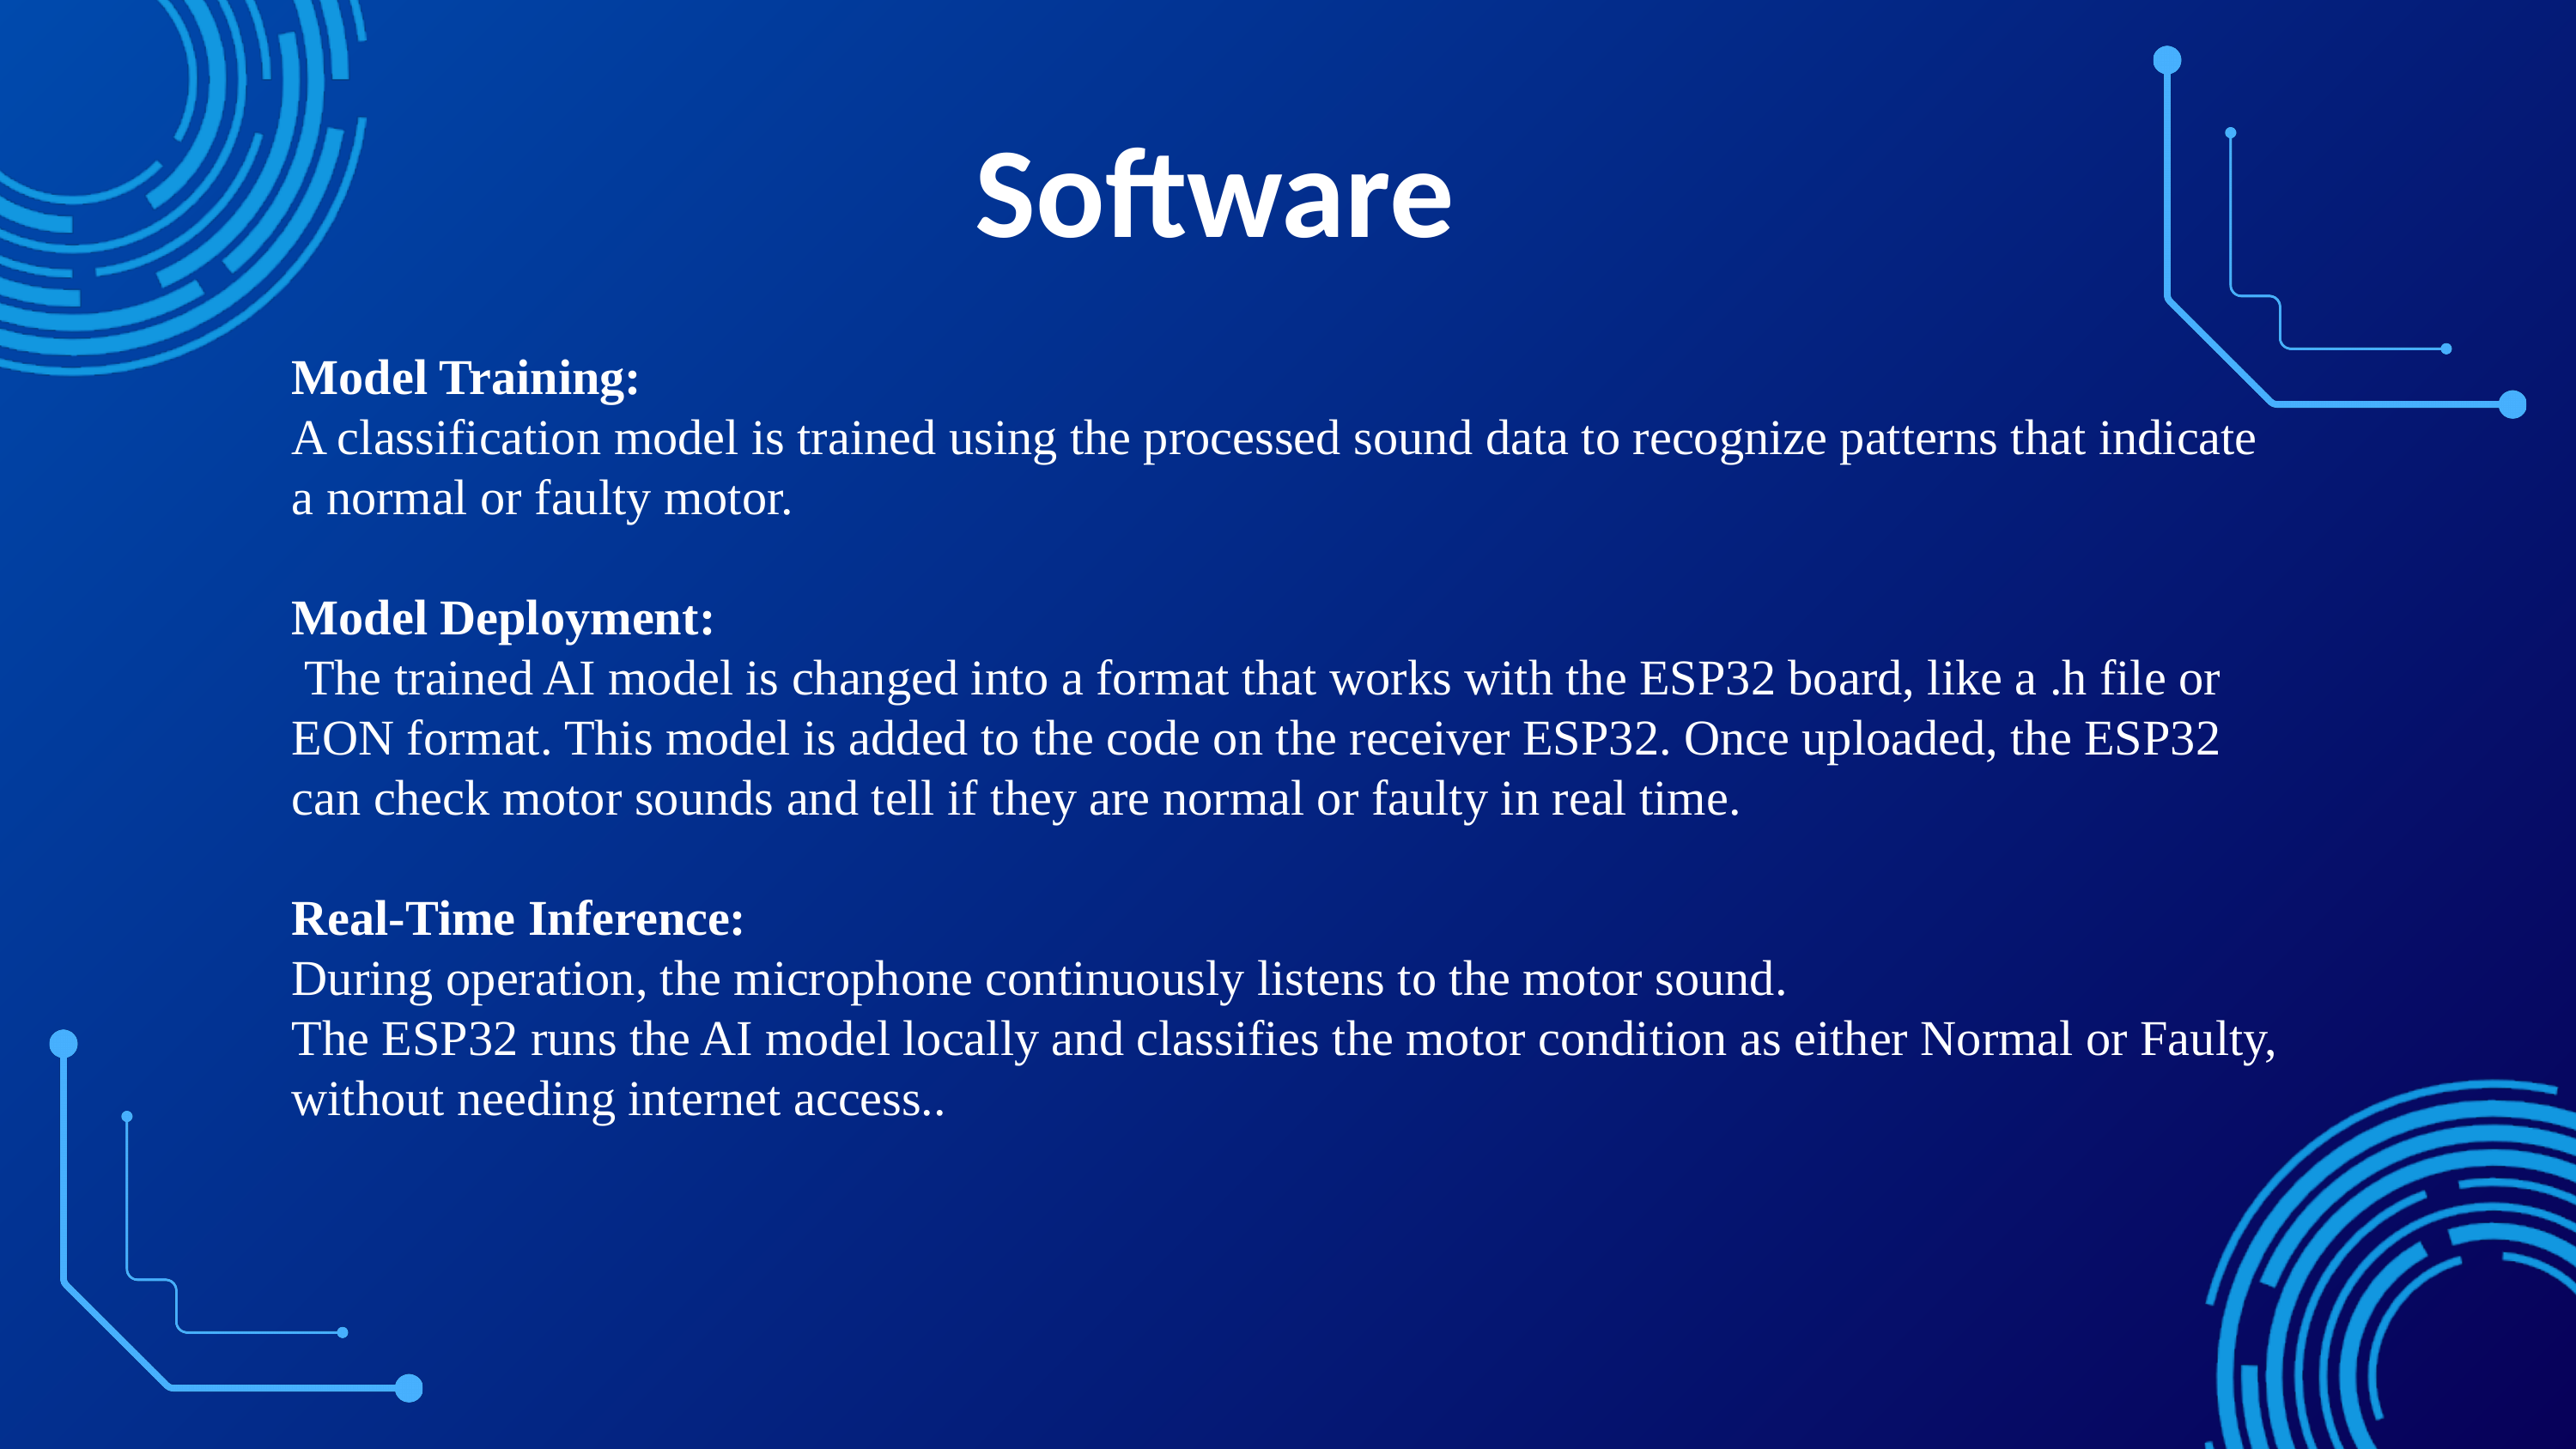

Software
Model Training:
A classification model is trained using the processed sound data to recognize patterns that indicate a normal or faulty motor.

Model Deployment:
 The trained AI model is changed into a format that works with the ESP32 board, like a .h file or EON format. This model is added to the code on the receiver ESP32. Once uploaded, the ESP32 can check motor sounds and tell if they are normal or faulty in real time.

Real-Time Inference:
During operation, the microphone continuously listens to the motor sound.
The ESP32 runs the AI model locally and classifies the motor condition as either Normal or Faulty, without needing internet access..